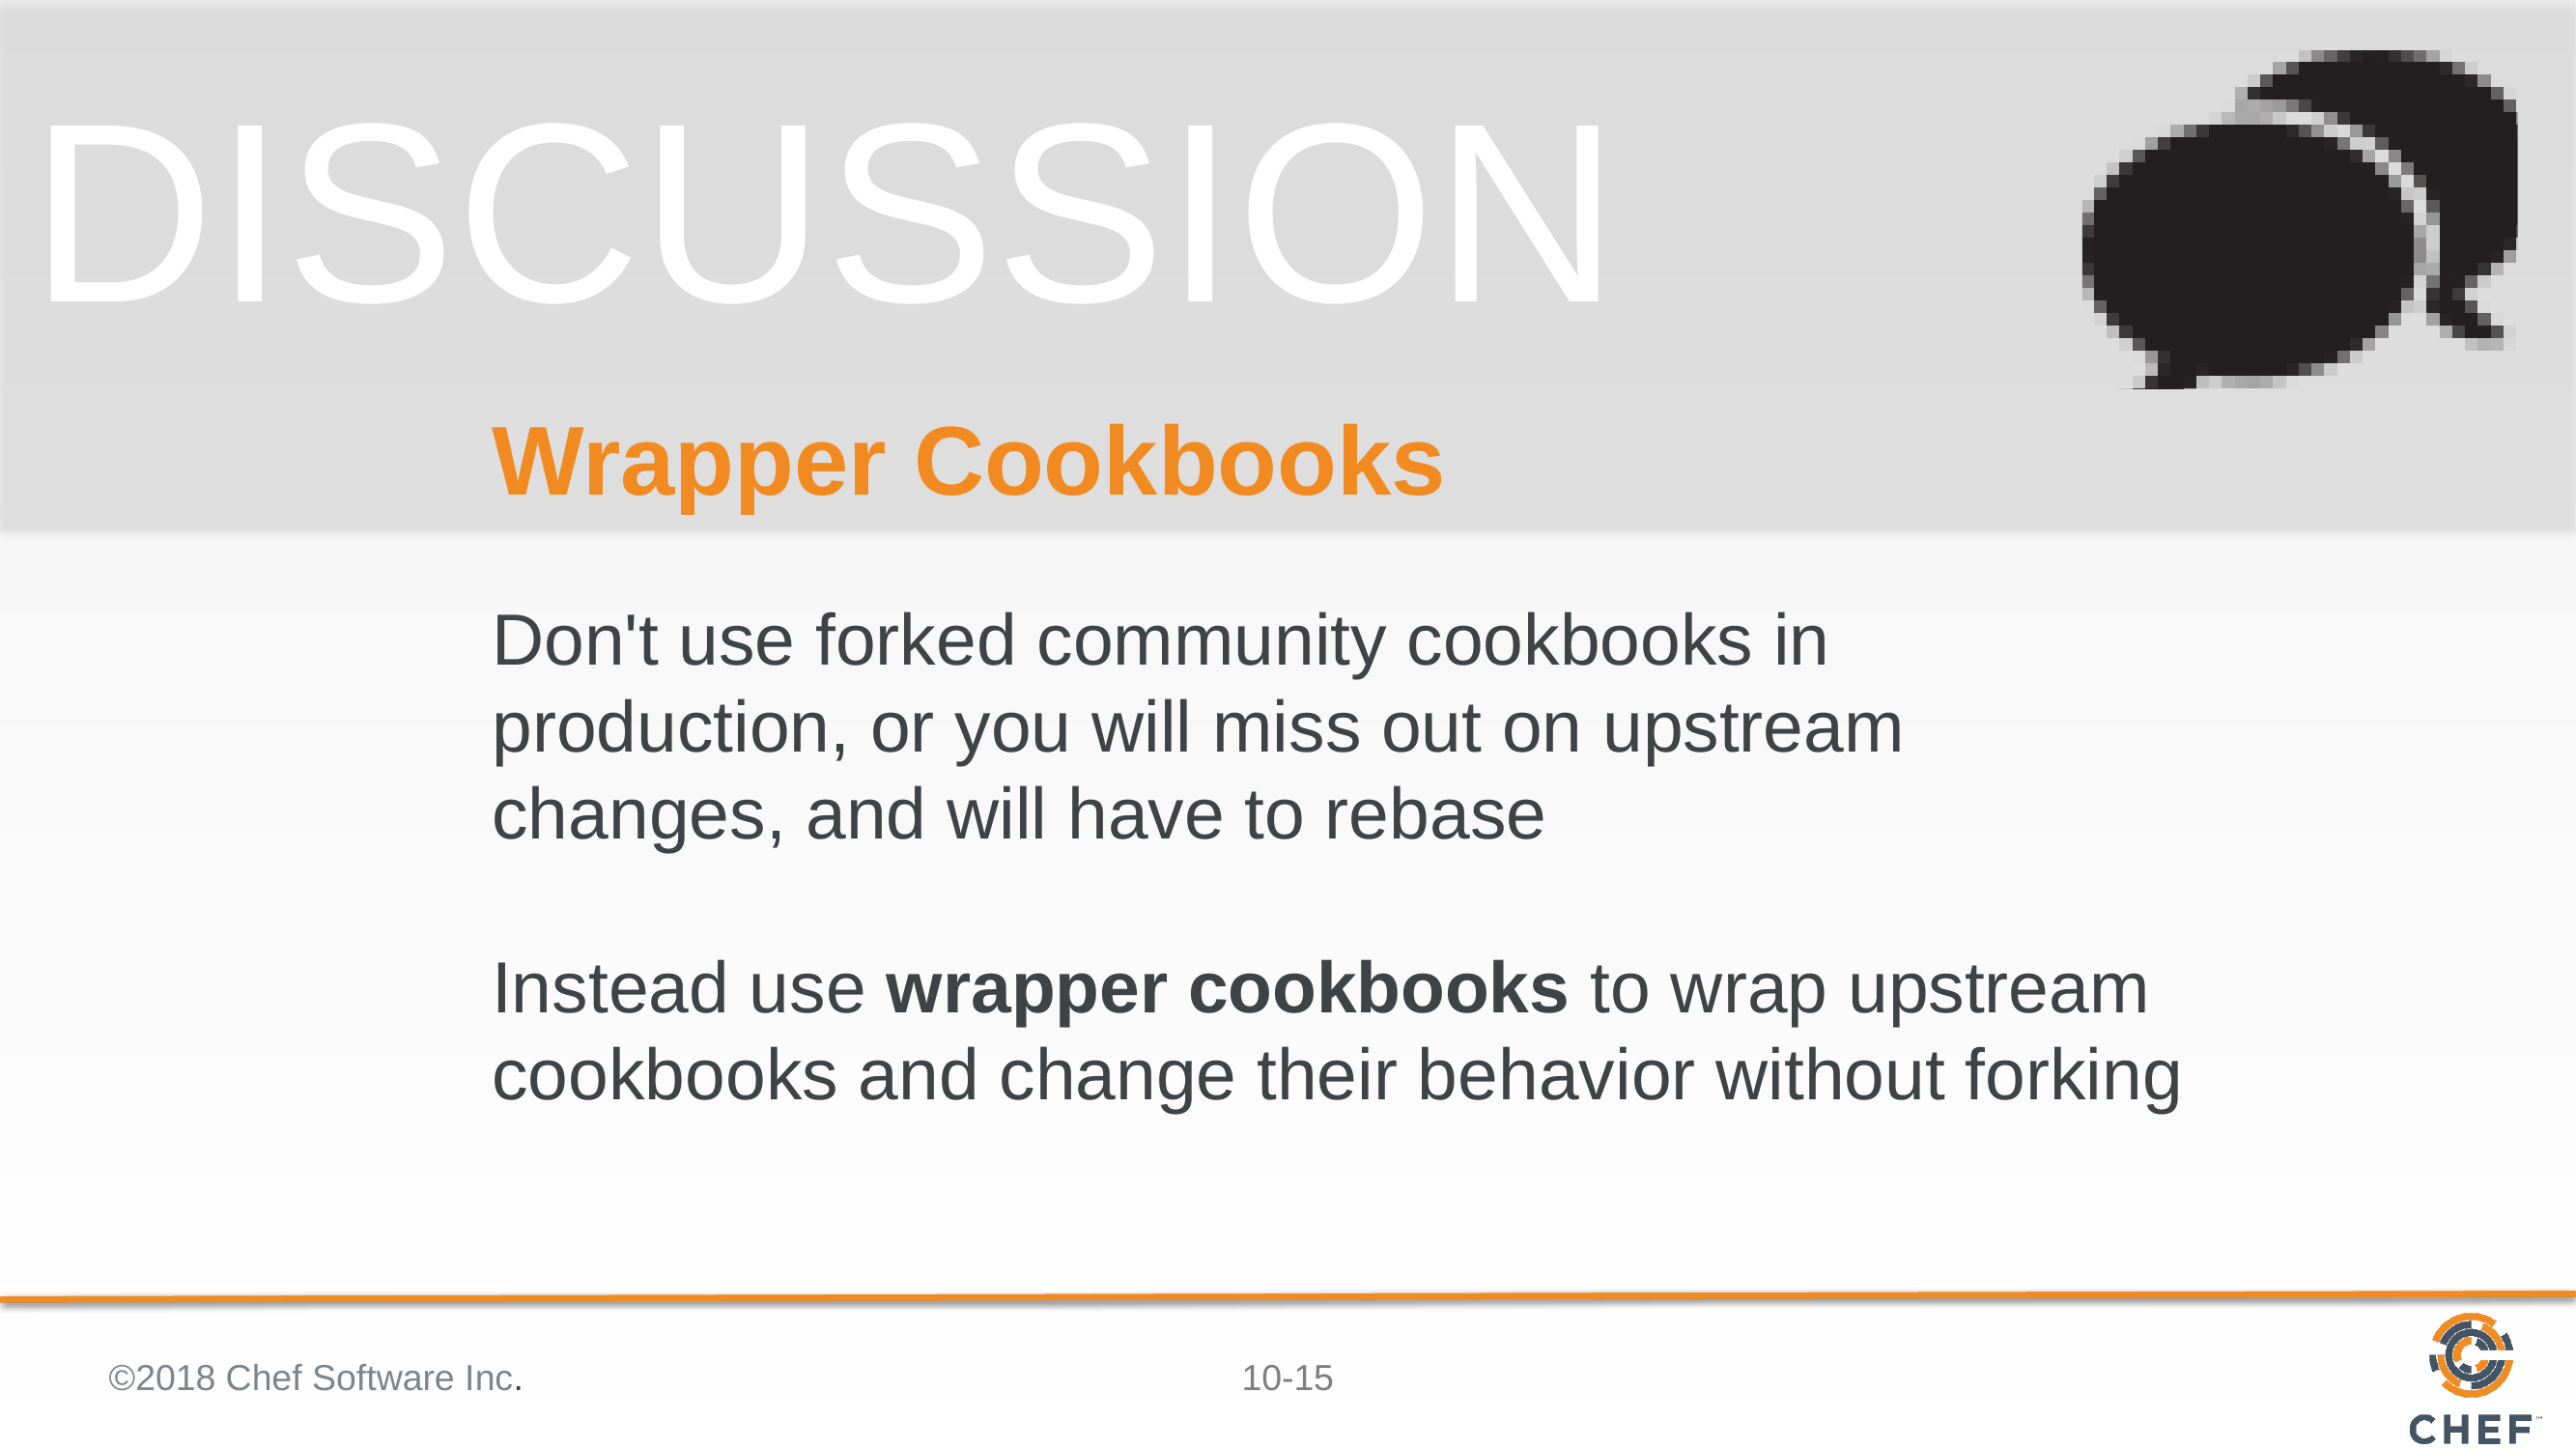

# Wrapper Cookbooks
Don't use forked community cookbooks in production, or you will miss out on upstream changes, and will have to rebase

Instead use wrapper cookbooks to wrap upstream cookbooks and change their behavior without forking